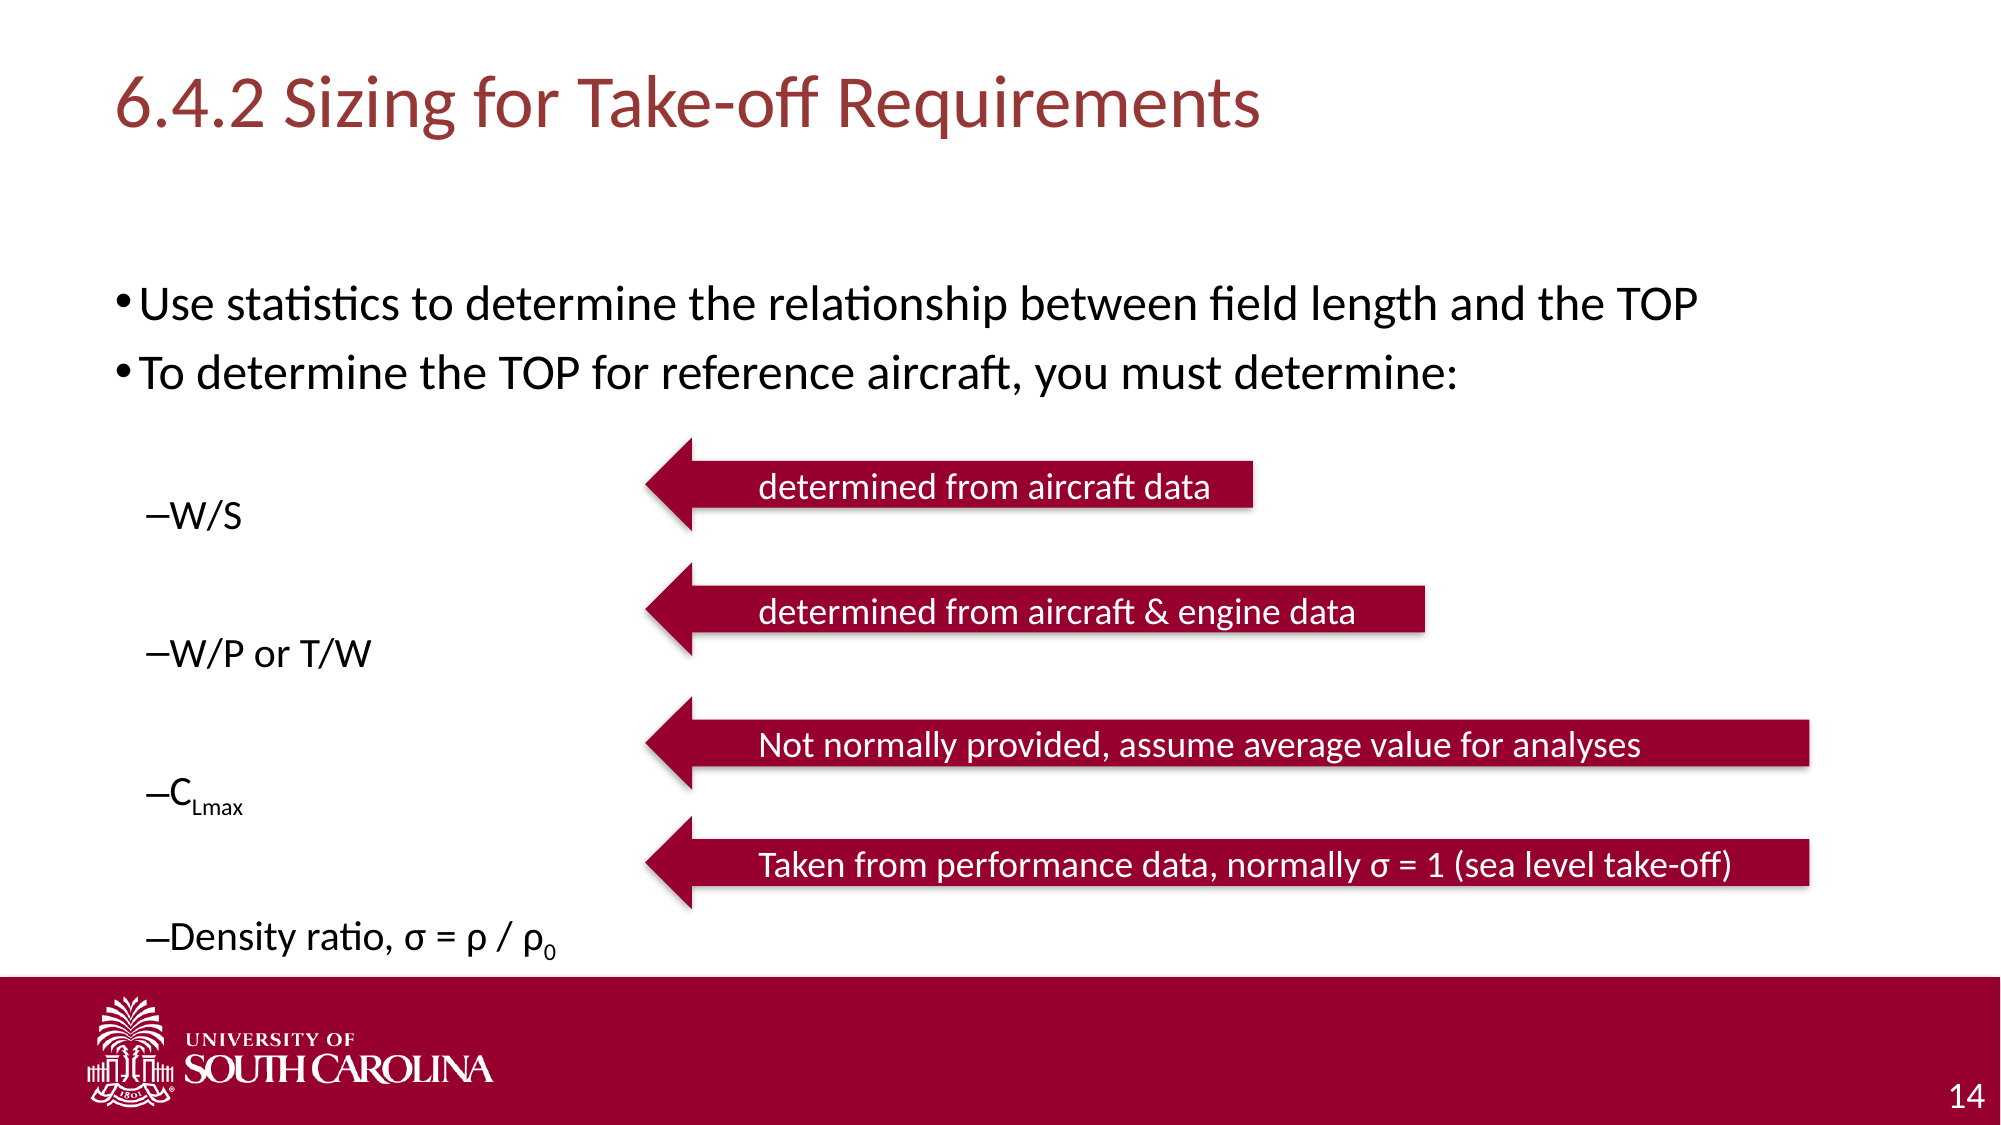

# 6.4.2 Sizing for Take-off Requirements
Use statistics to determine the relationship between field length and the TOP
To determine the TOP for reference aircraft, you must determine:

W/S

W/P or T/W

CLmax

Density ratio, σ = ρ / ρ0

determined from aircraft data
determined from aircraft & engine data
Not normally provided, assume average value for analyses
Taken from performance data, normally σ = 1 (sea level take-off)